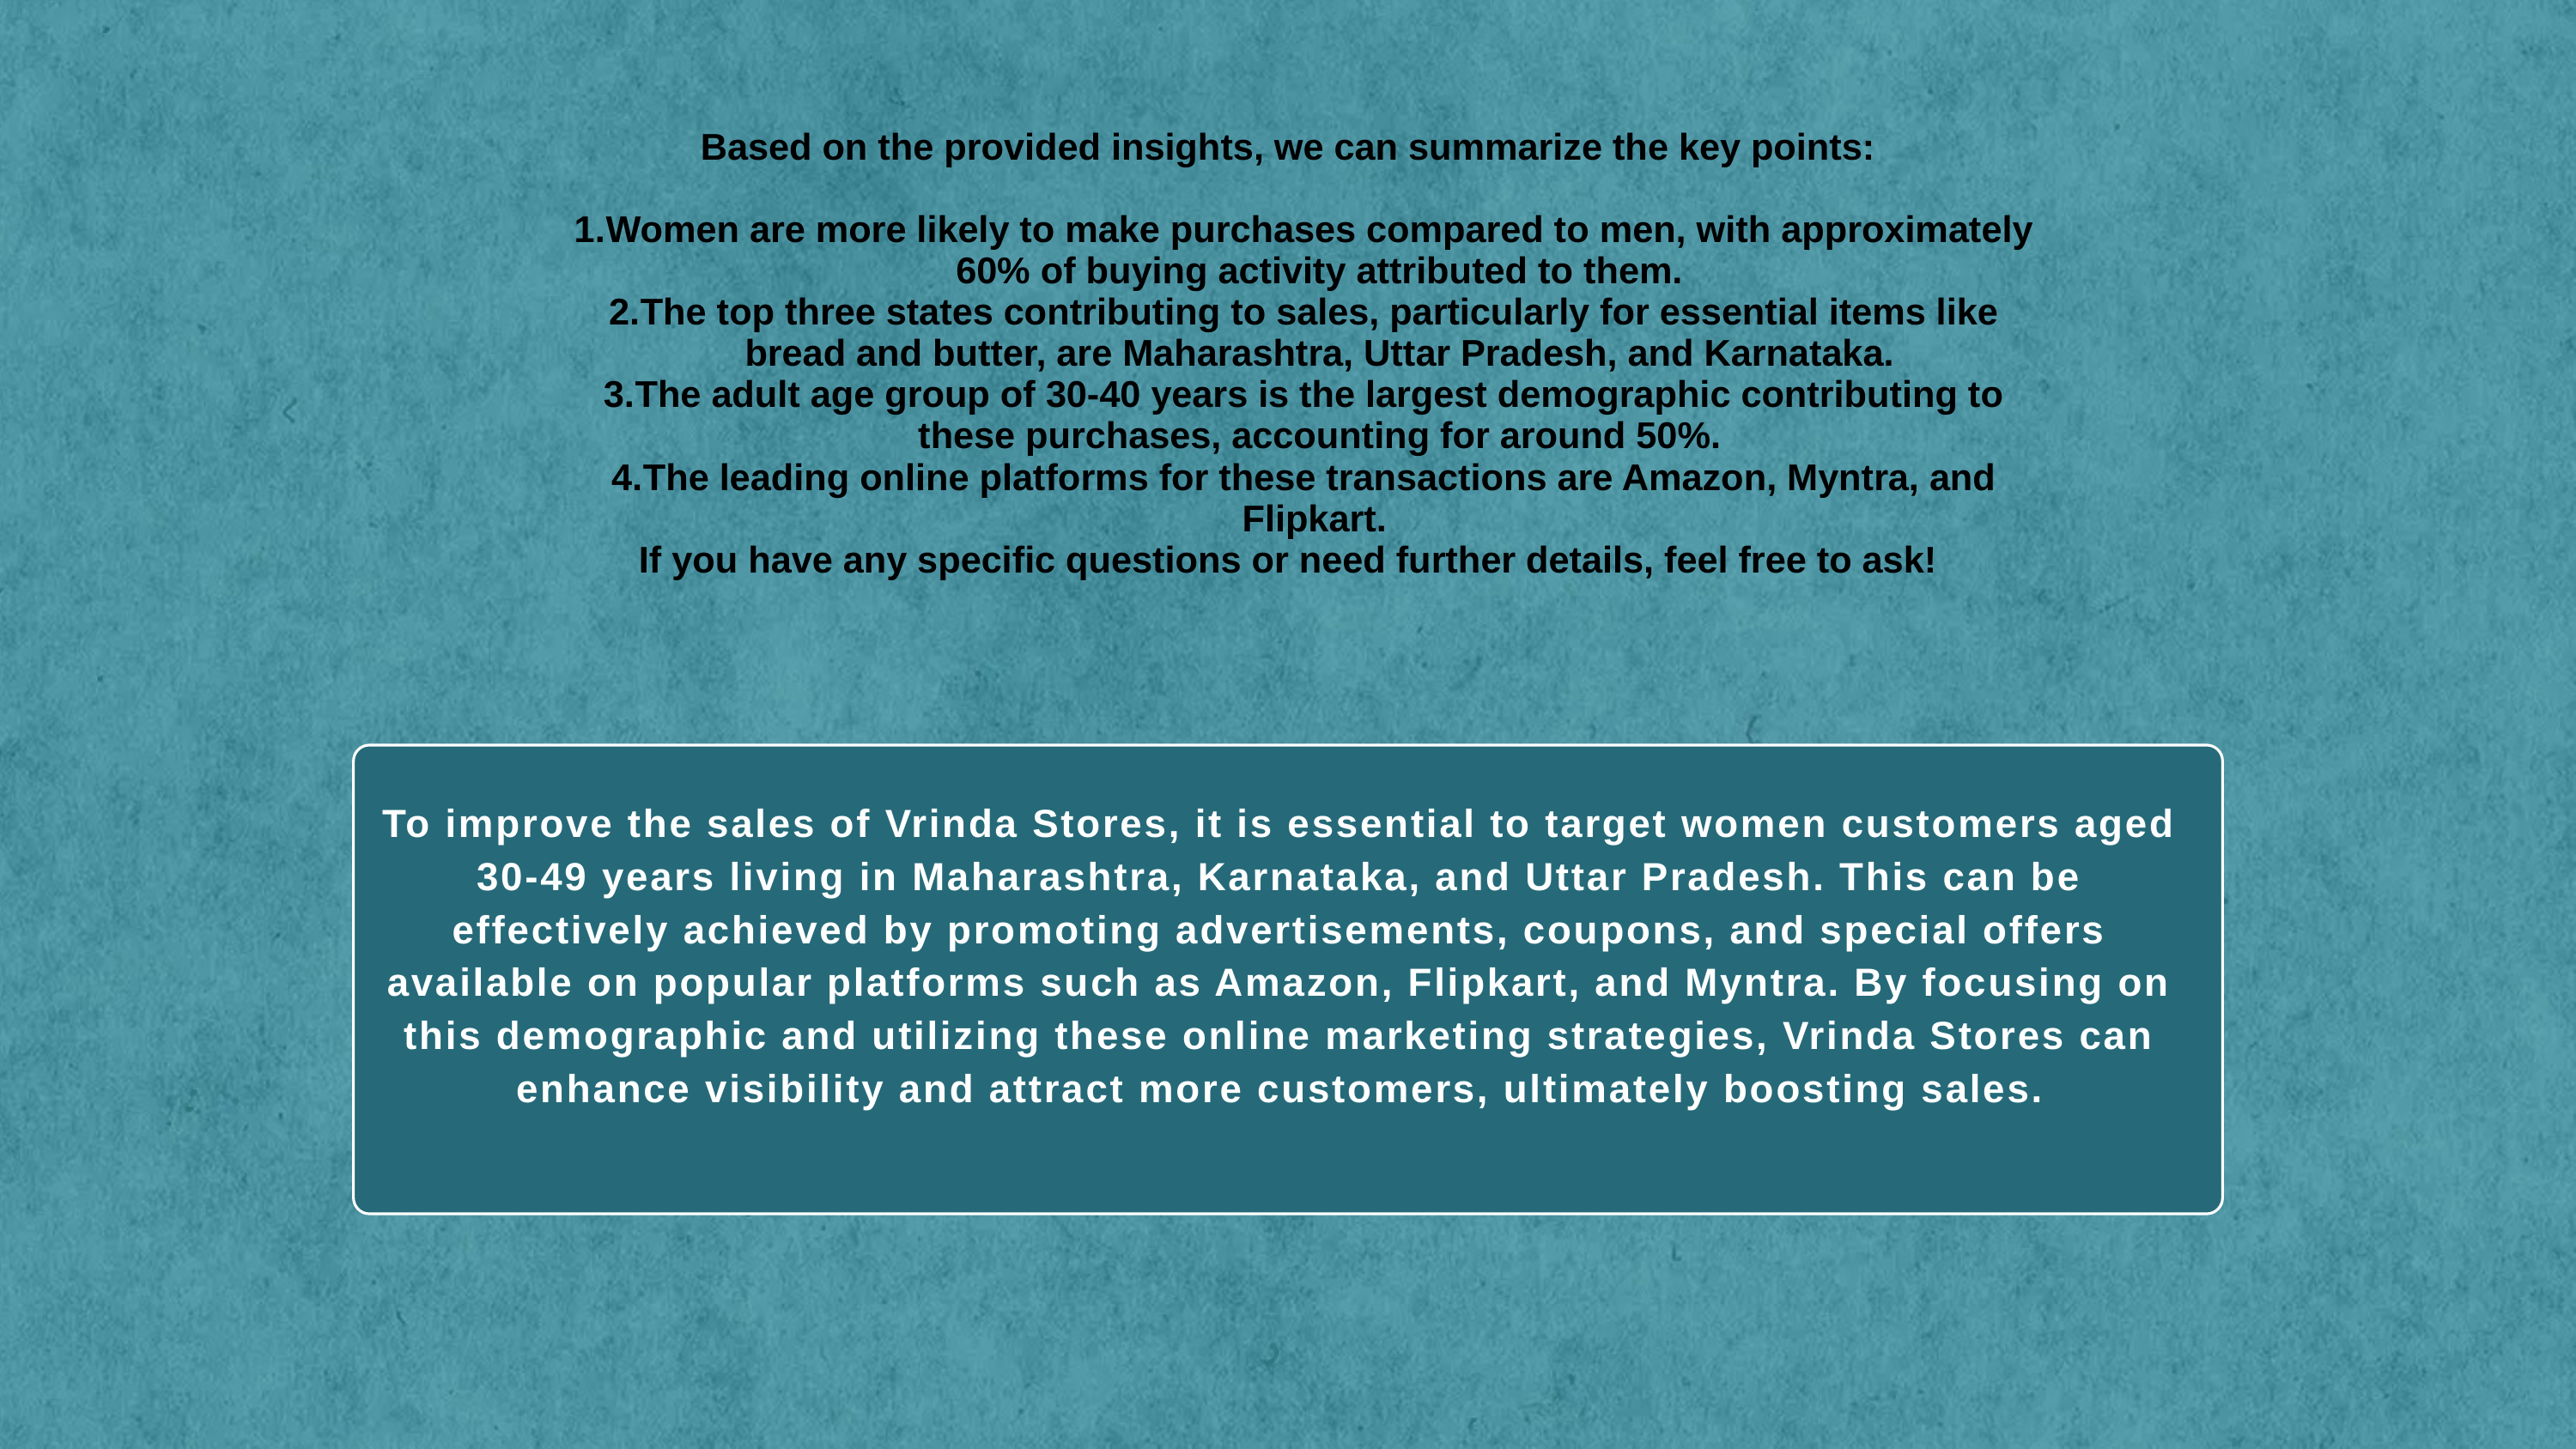

Based on the provided insights, we can summarize the key points:

Women are more likely to make purchases compared to men, with approximately 60% of buying activity attributed to them.
The top three states contributing to sales, particularly for essential items like bread and butter, are Maharashtra, Uttar Pradesh, and Karnataka.
The adult age group of 30-40 years is the largest demographic contributing to these purchases, accounting for around 50%.
The leading online platforms for these transactions are Amazon, Myntra, and Flipkart.
If you have any specific questions or need further details, feel free to ask!

To improve the sales of Vrinda Stores, it is essential to target women customers aged 30-49 years living in Maharashtra, Karnataka, and Uttar Pradesh. This can be effectively achieved by promoting advertisements, coupons, and special offers available on popular platforms such as Amazon, Flipkart, and Myntra. By focusing on this demographic and utilizing these online marketing strategies, Vrinda Stores can enhance visibility and attract more customers, ultimately boosting sales.